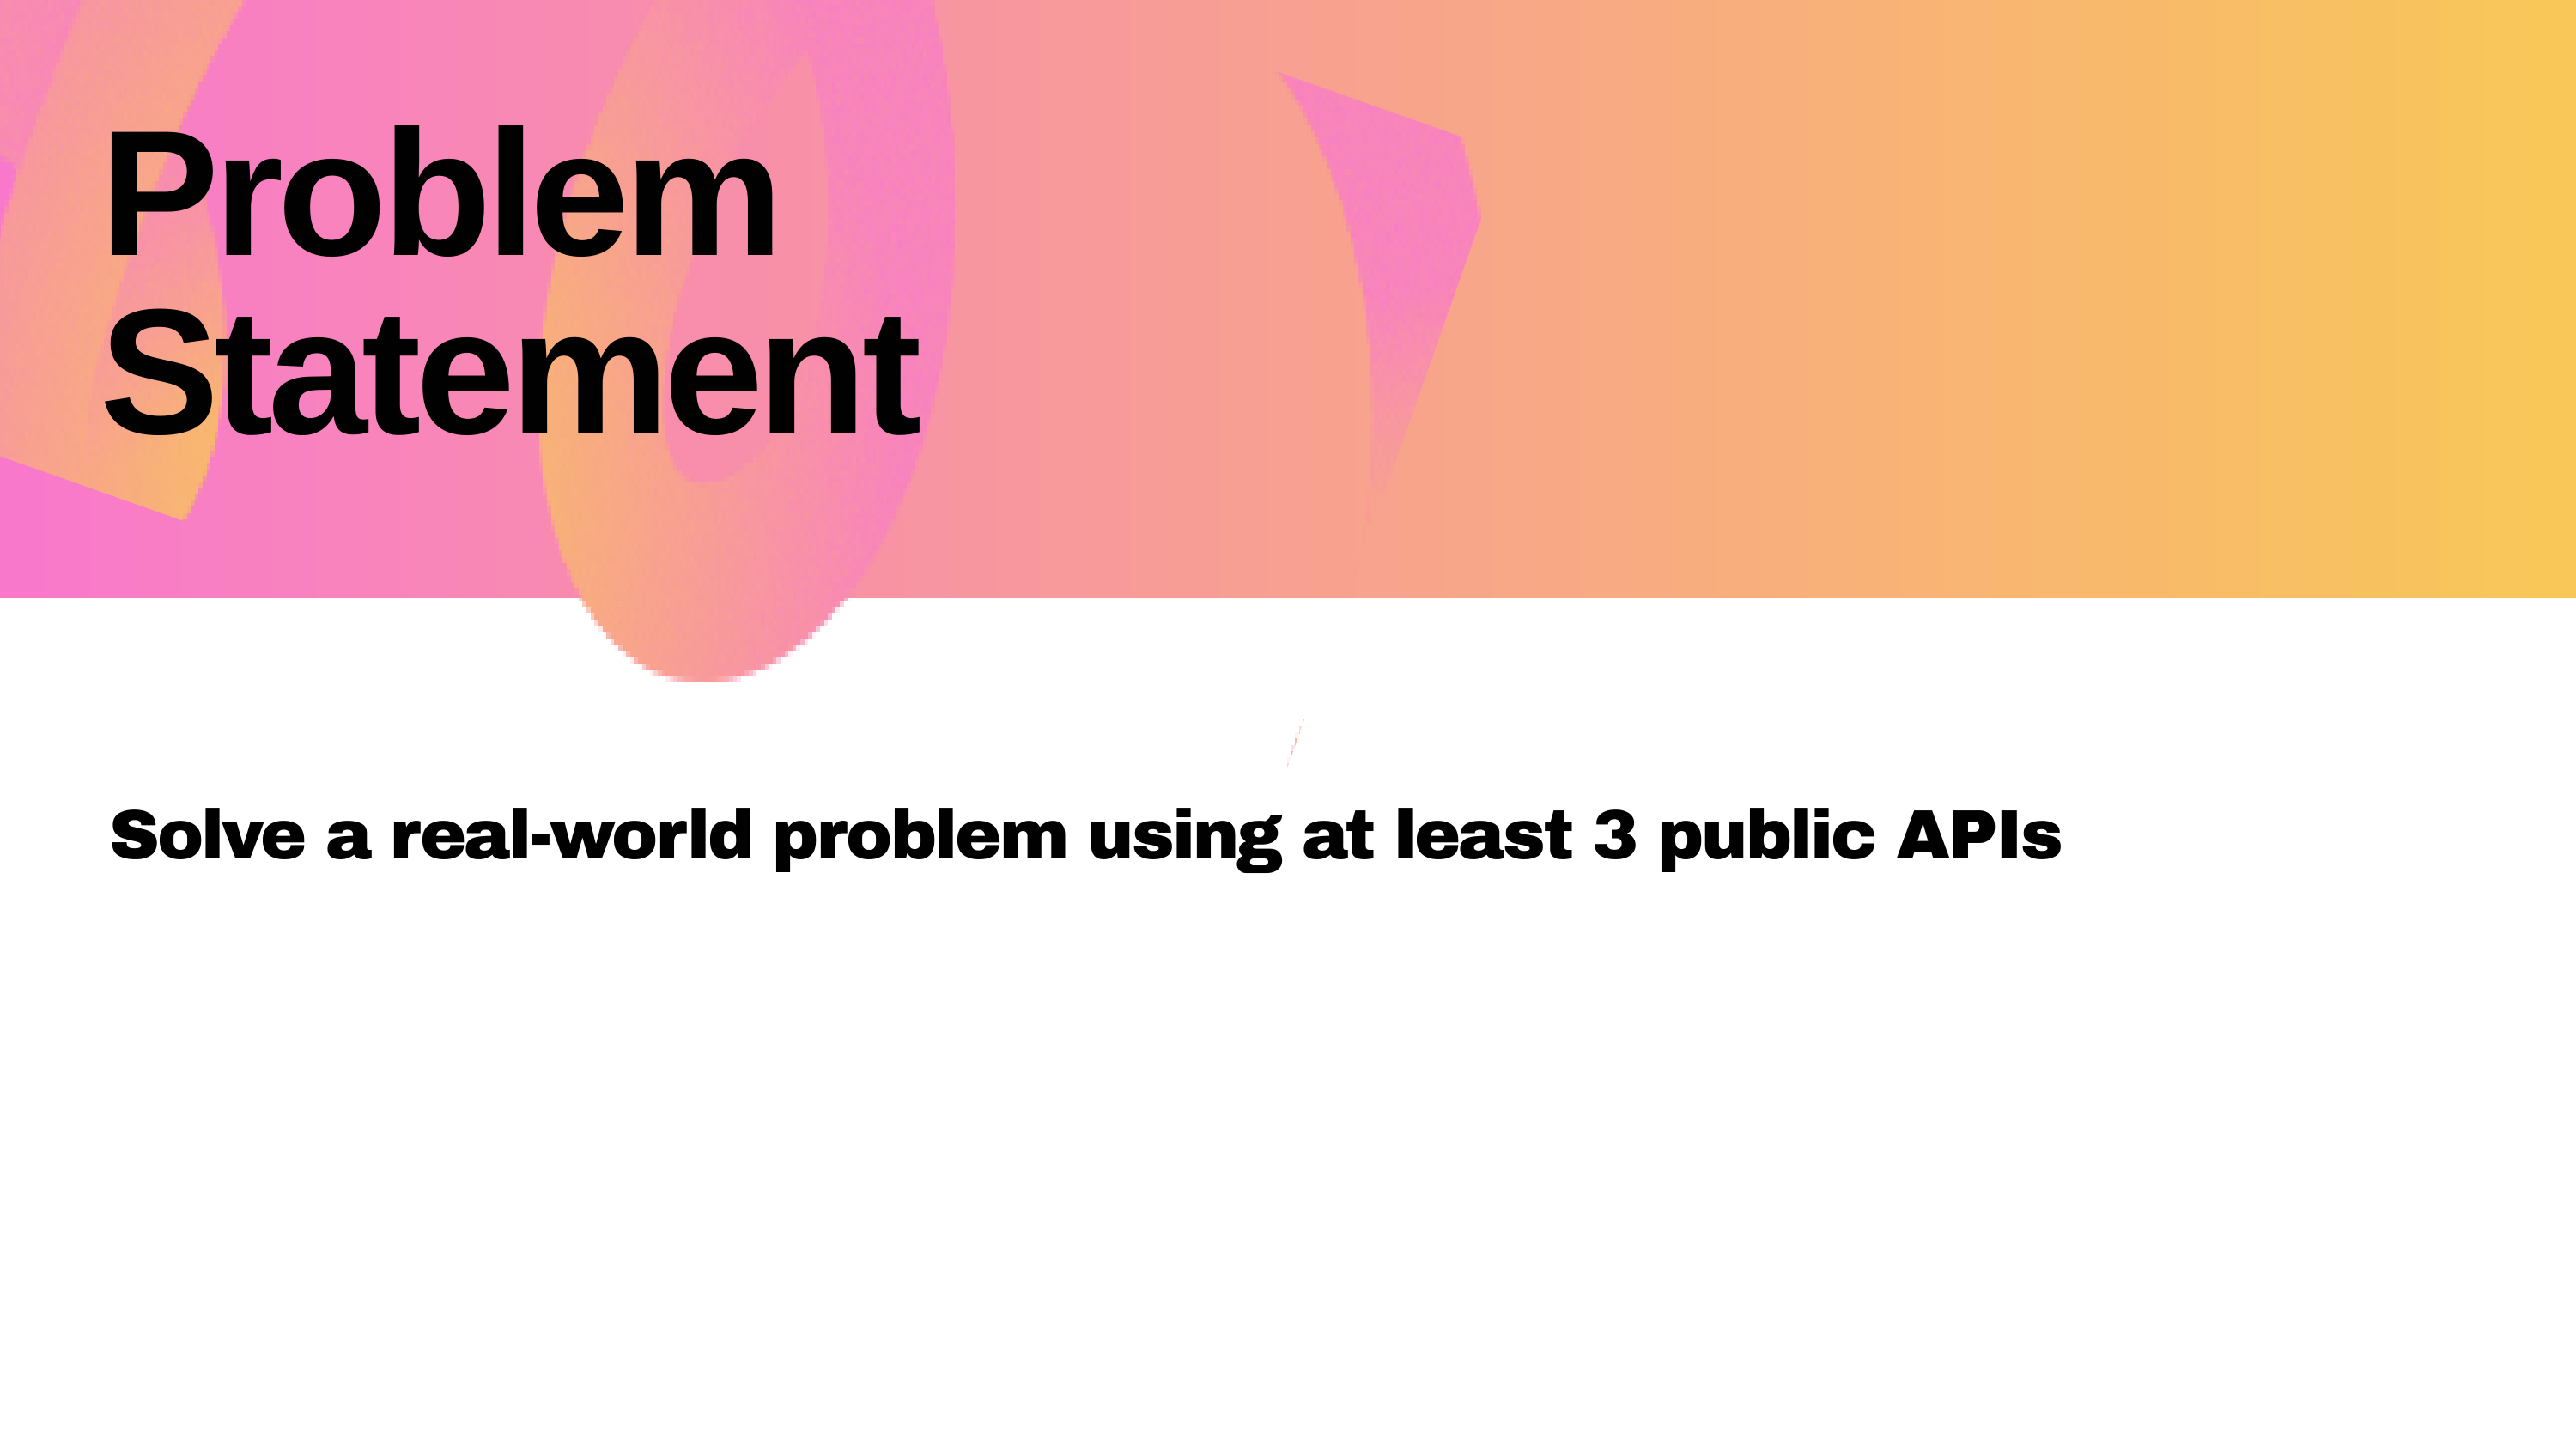

Problem Statement
Solve a real-world problem using at least 3 public APIs